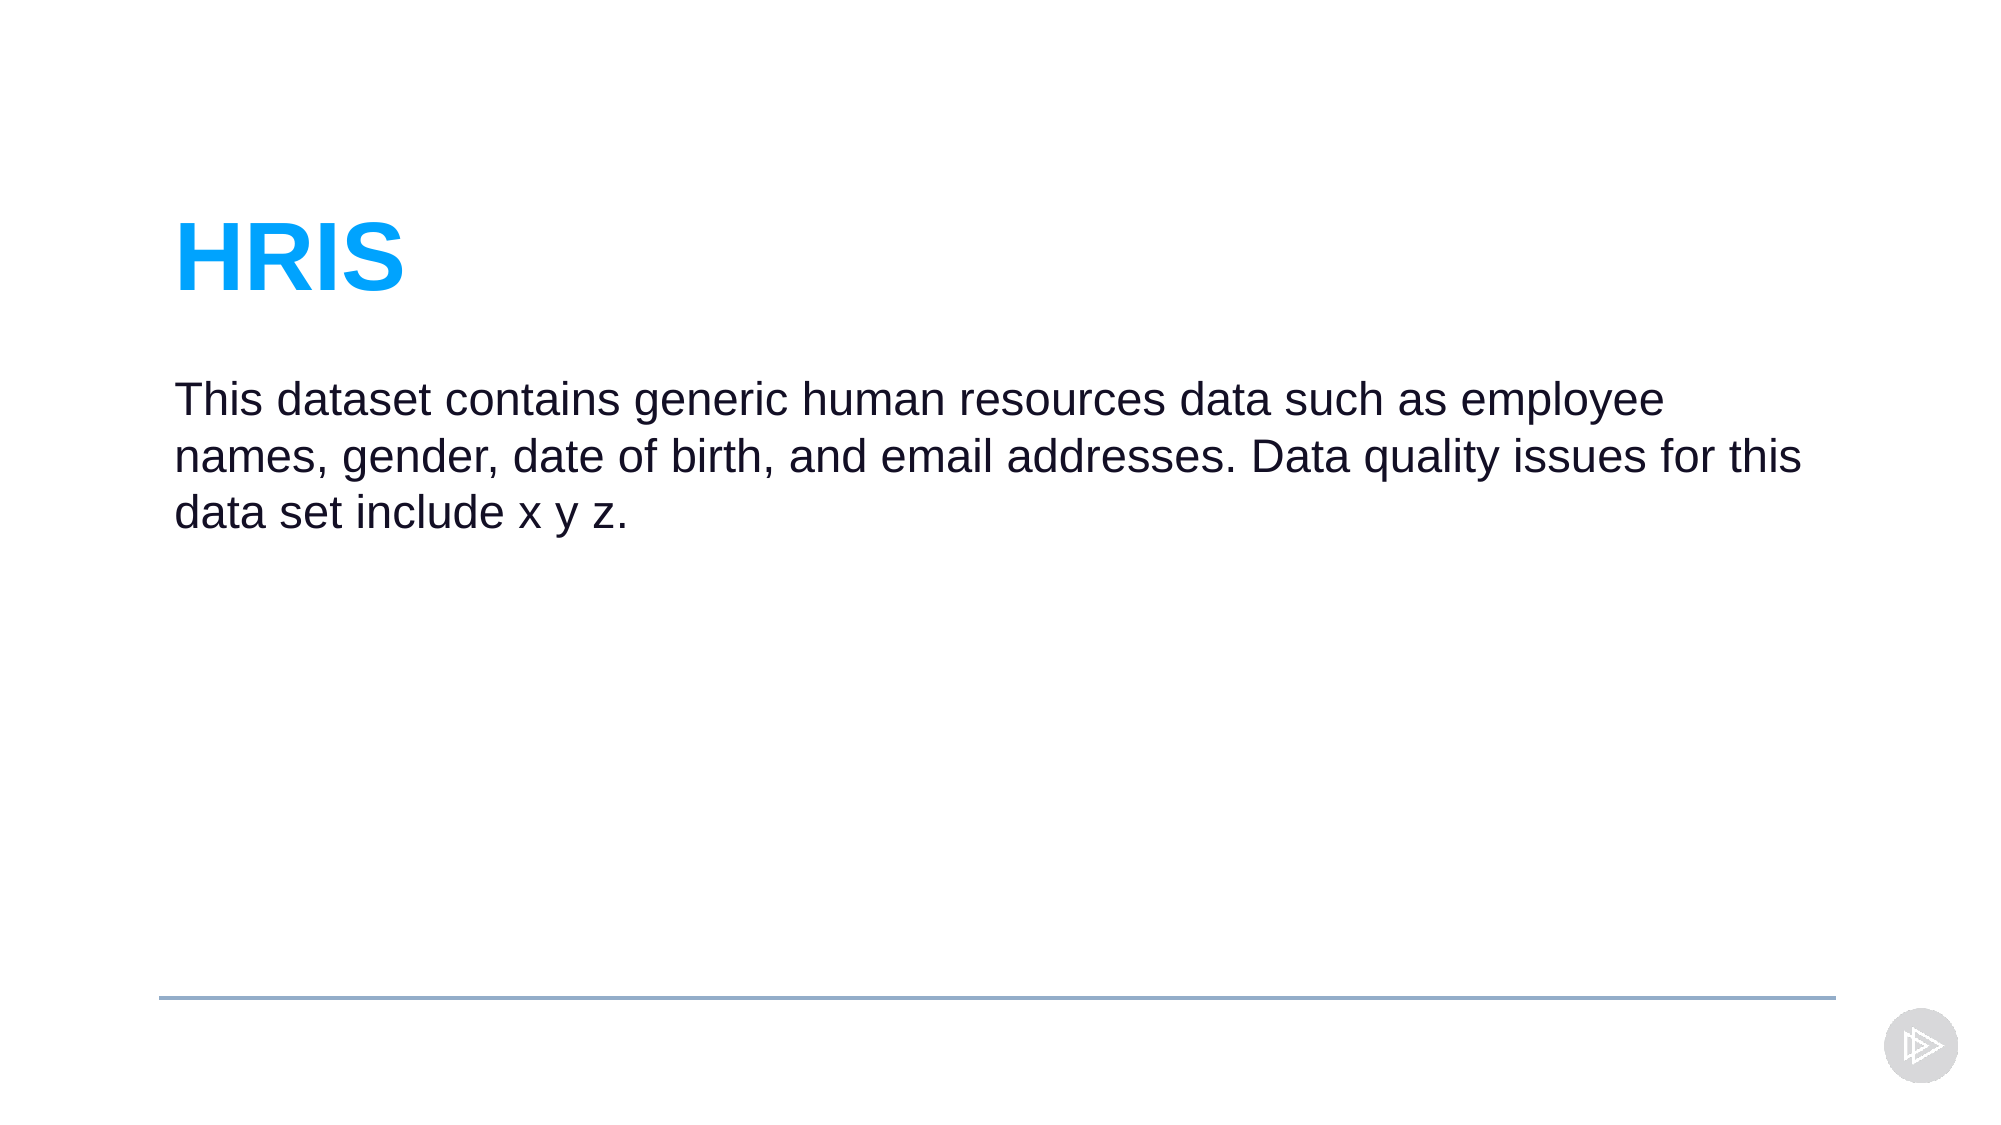

# HRIS
This dataset contains generic human resources data such as employee names, gender, date of birth, and email addresses. Data quality issues for this data set include x y z.